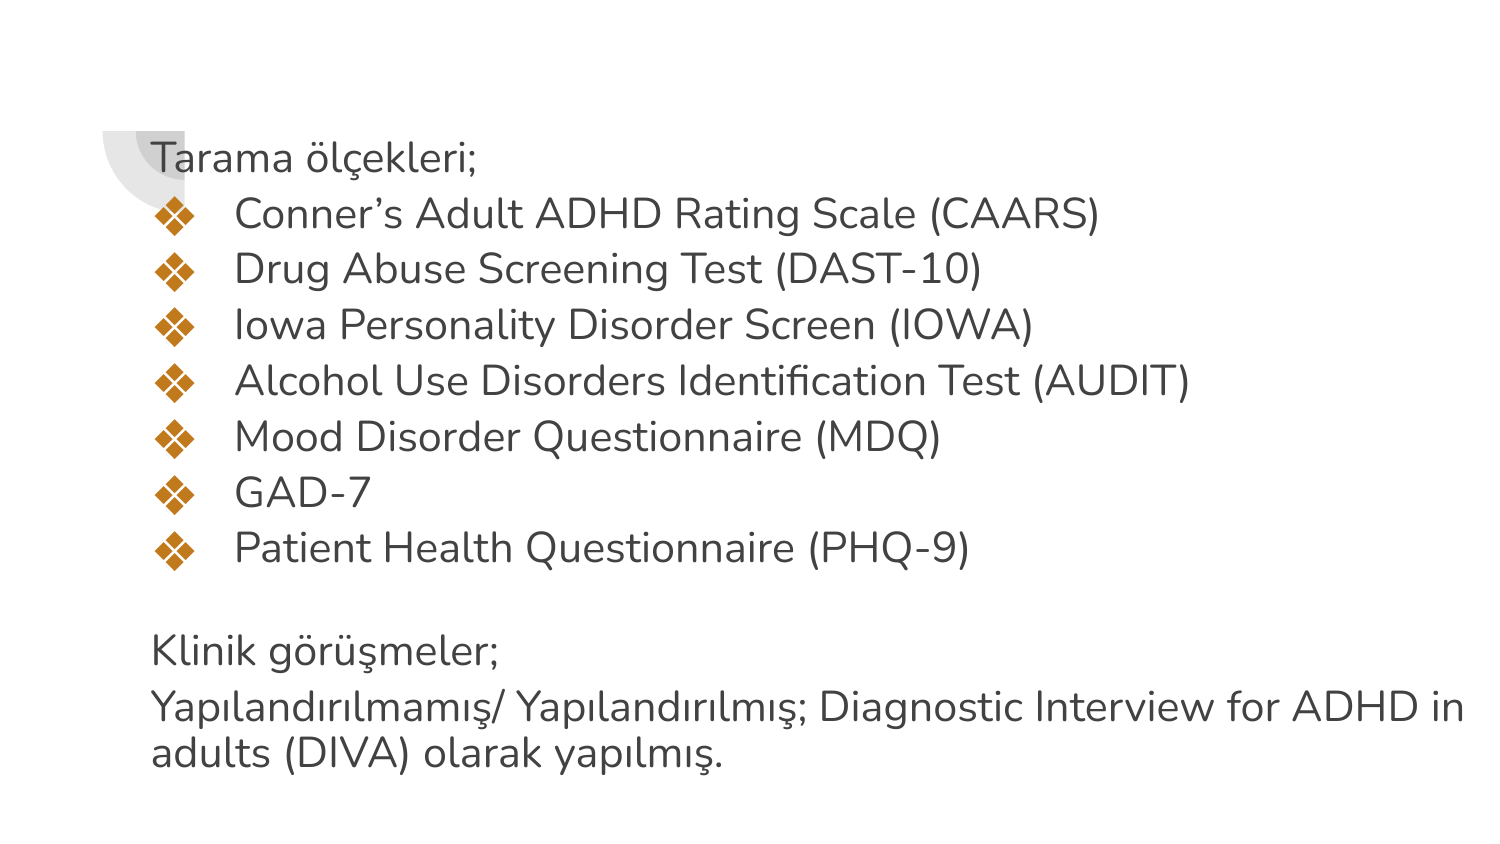

Tarama ölçekleri;
Conner’s Adult ADHD Rating Scale (CAARS)
Drug Abuse Screening Test (DAST-10)
Iowa Personality Disorder Screen (IOWA)
Alcohol Use Disorders Identification Test (AUDIT)
Mood Disorder Questionnaire (MDQ)
GAD-7
Patient Health Questionnaire (PHQ-9)

Klinik görüşmeler;
Yapılandırılmamış/ Yapılandırılmış; Diagnostic Interview for ADHD in adults (DIVA) olarak yapılmış.